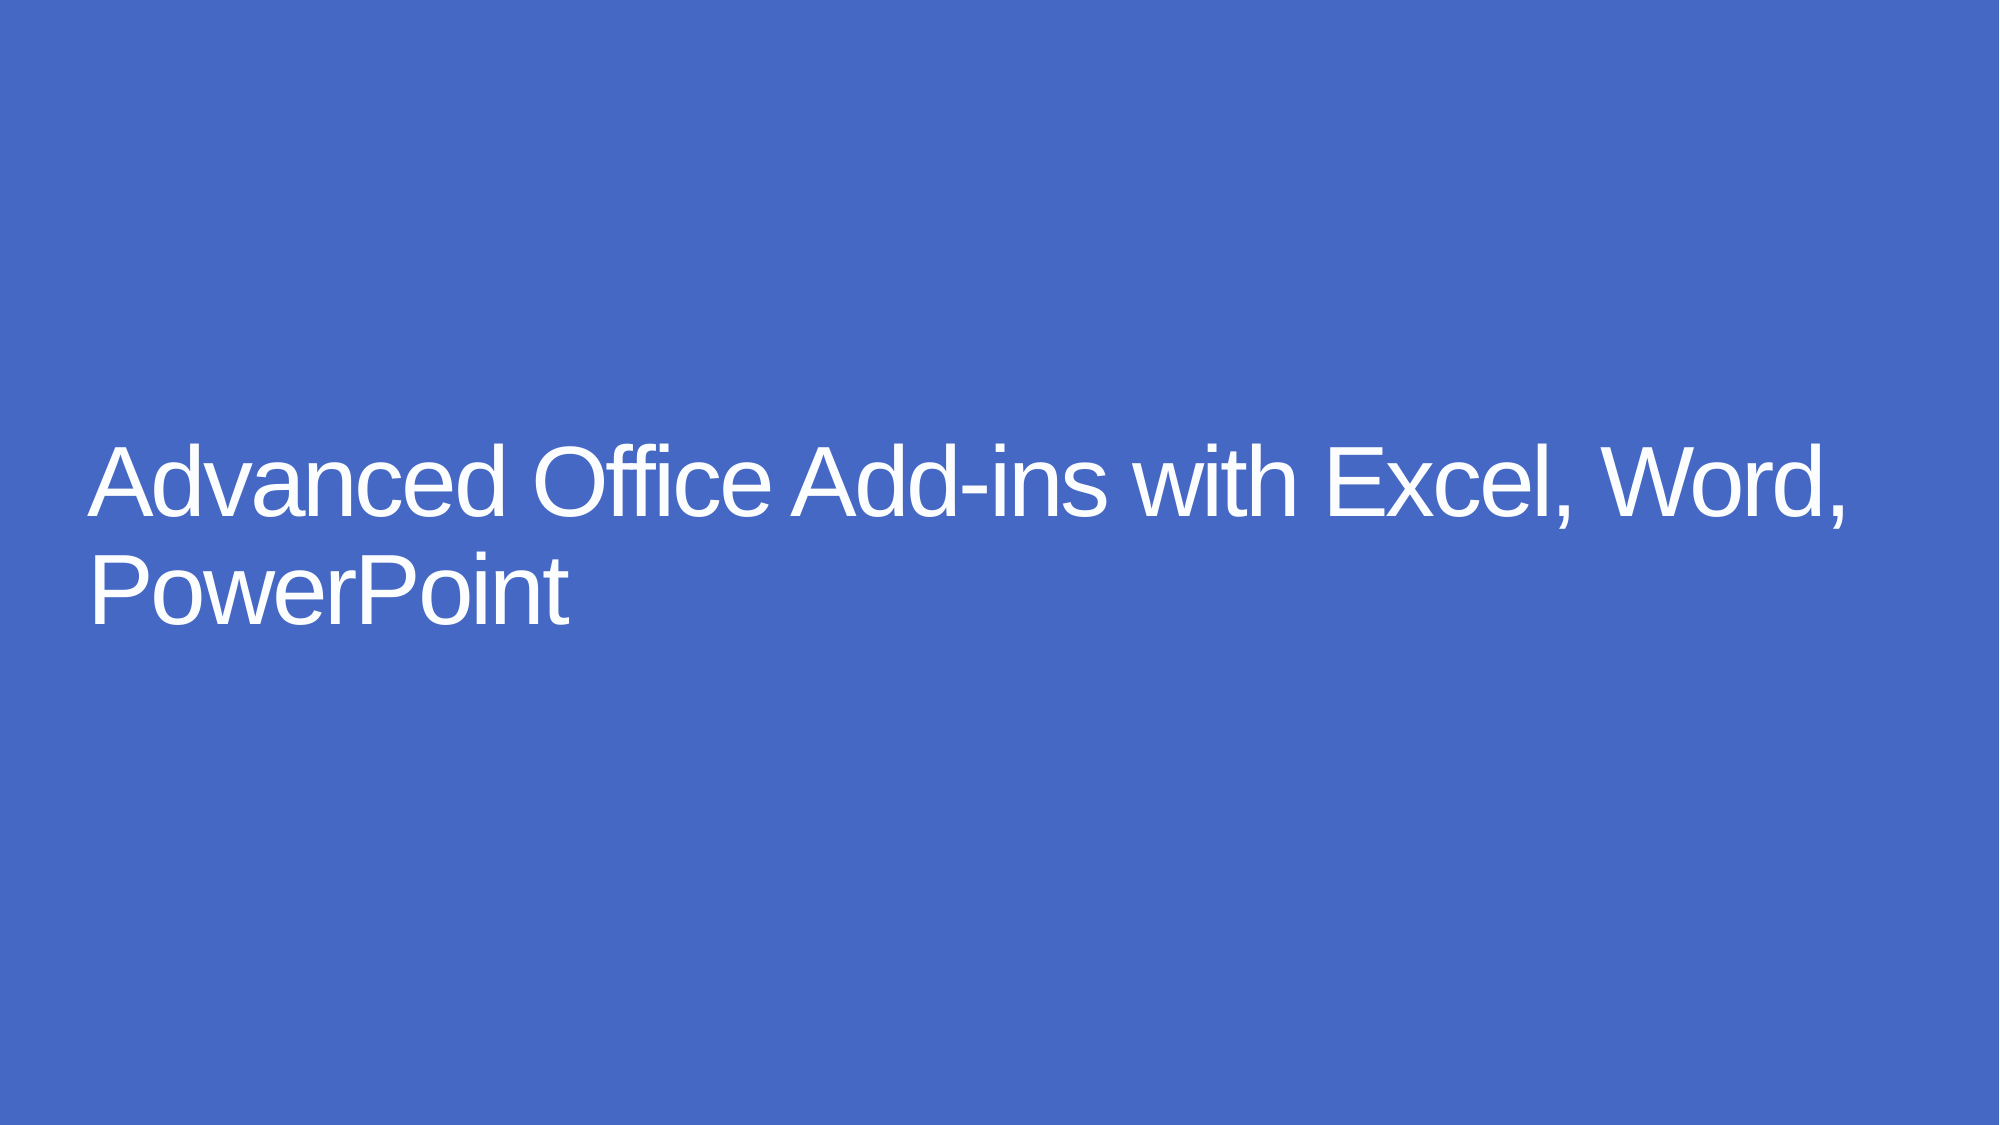

# Advanced Office Add-ins with Excel, Word, PowerPoint